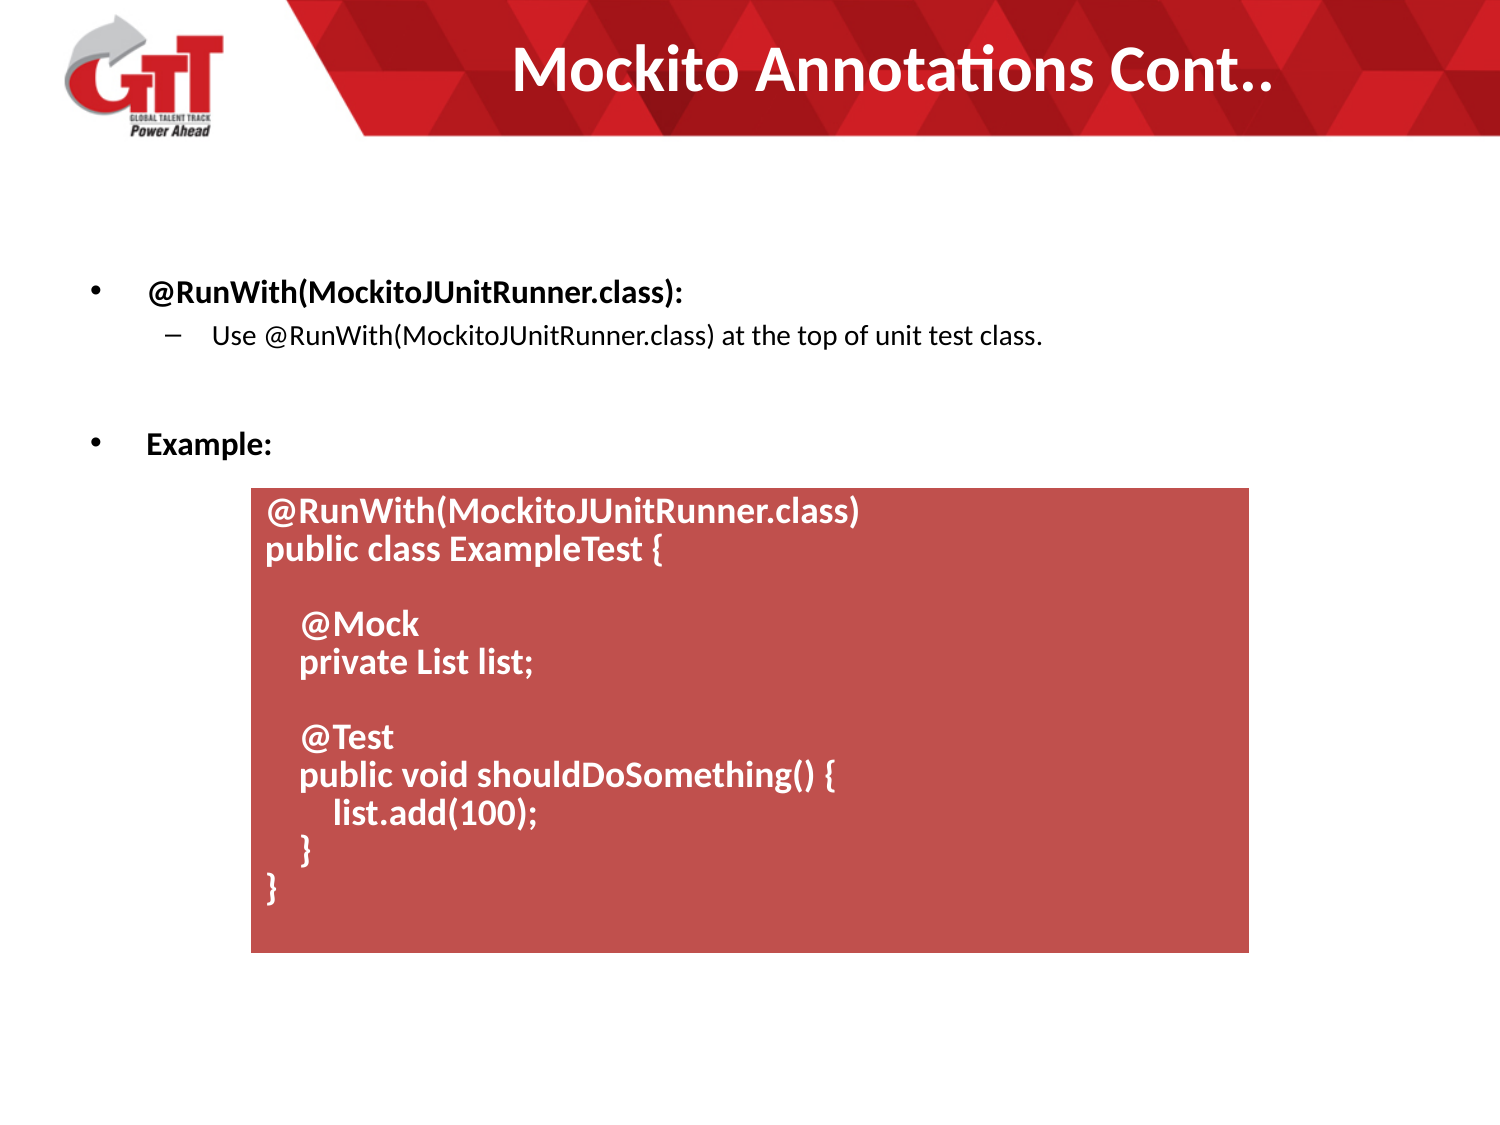

# Mockito Annotations Cont..
@RunWith(MockitoJUnitRunner.class):
Use @RunWith(MockitoJUnitRunner.class) at the top of unit test class.

Example:

| @RunWith(MockitoJUnitRunner.class) public class ExampleTest {       @Mock     private List list;       @Test     public void shouldDoSomething() {         list.add(100);     } } |
| --- |